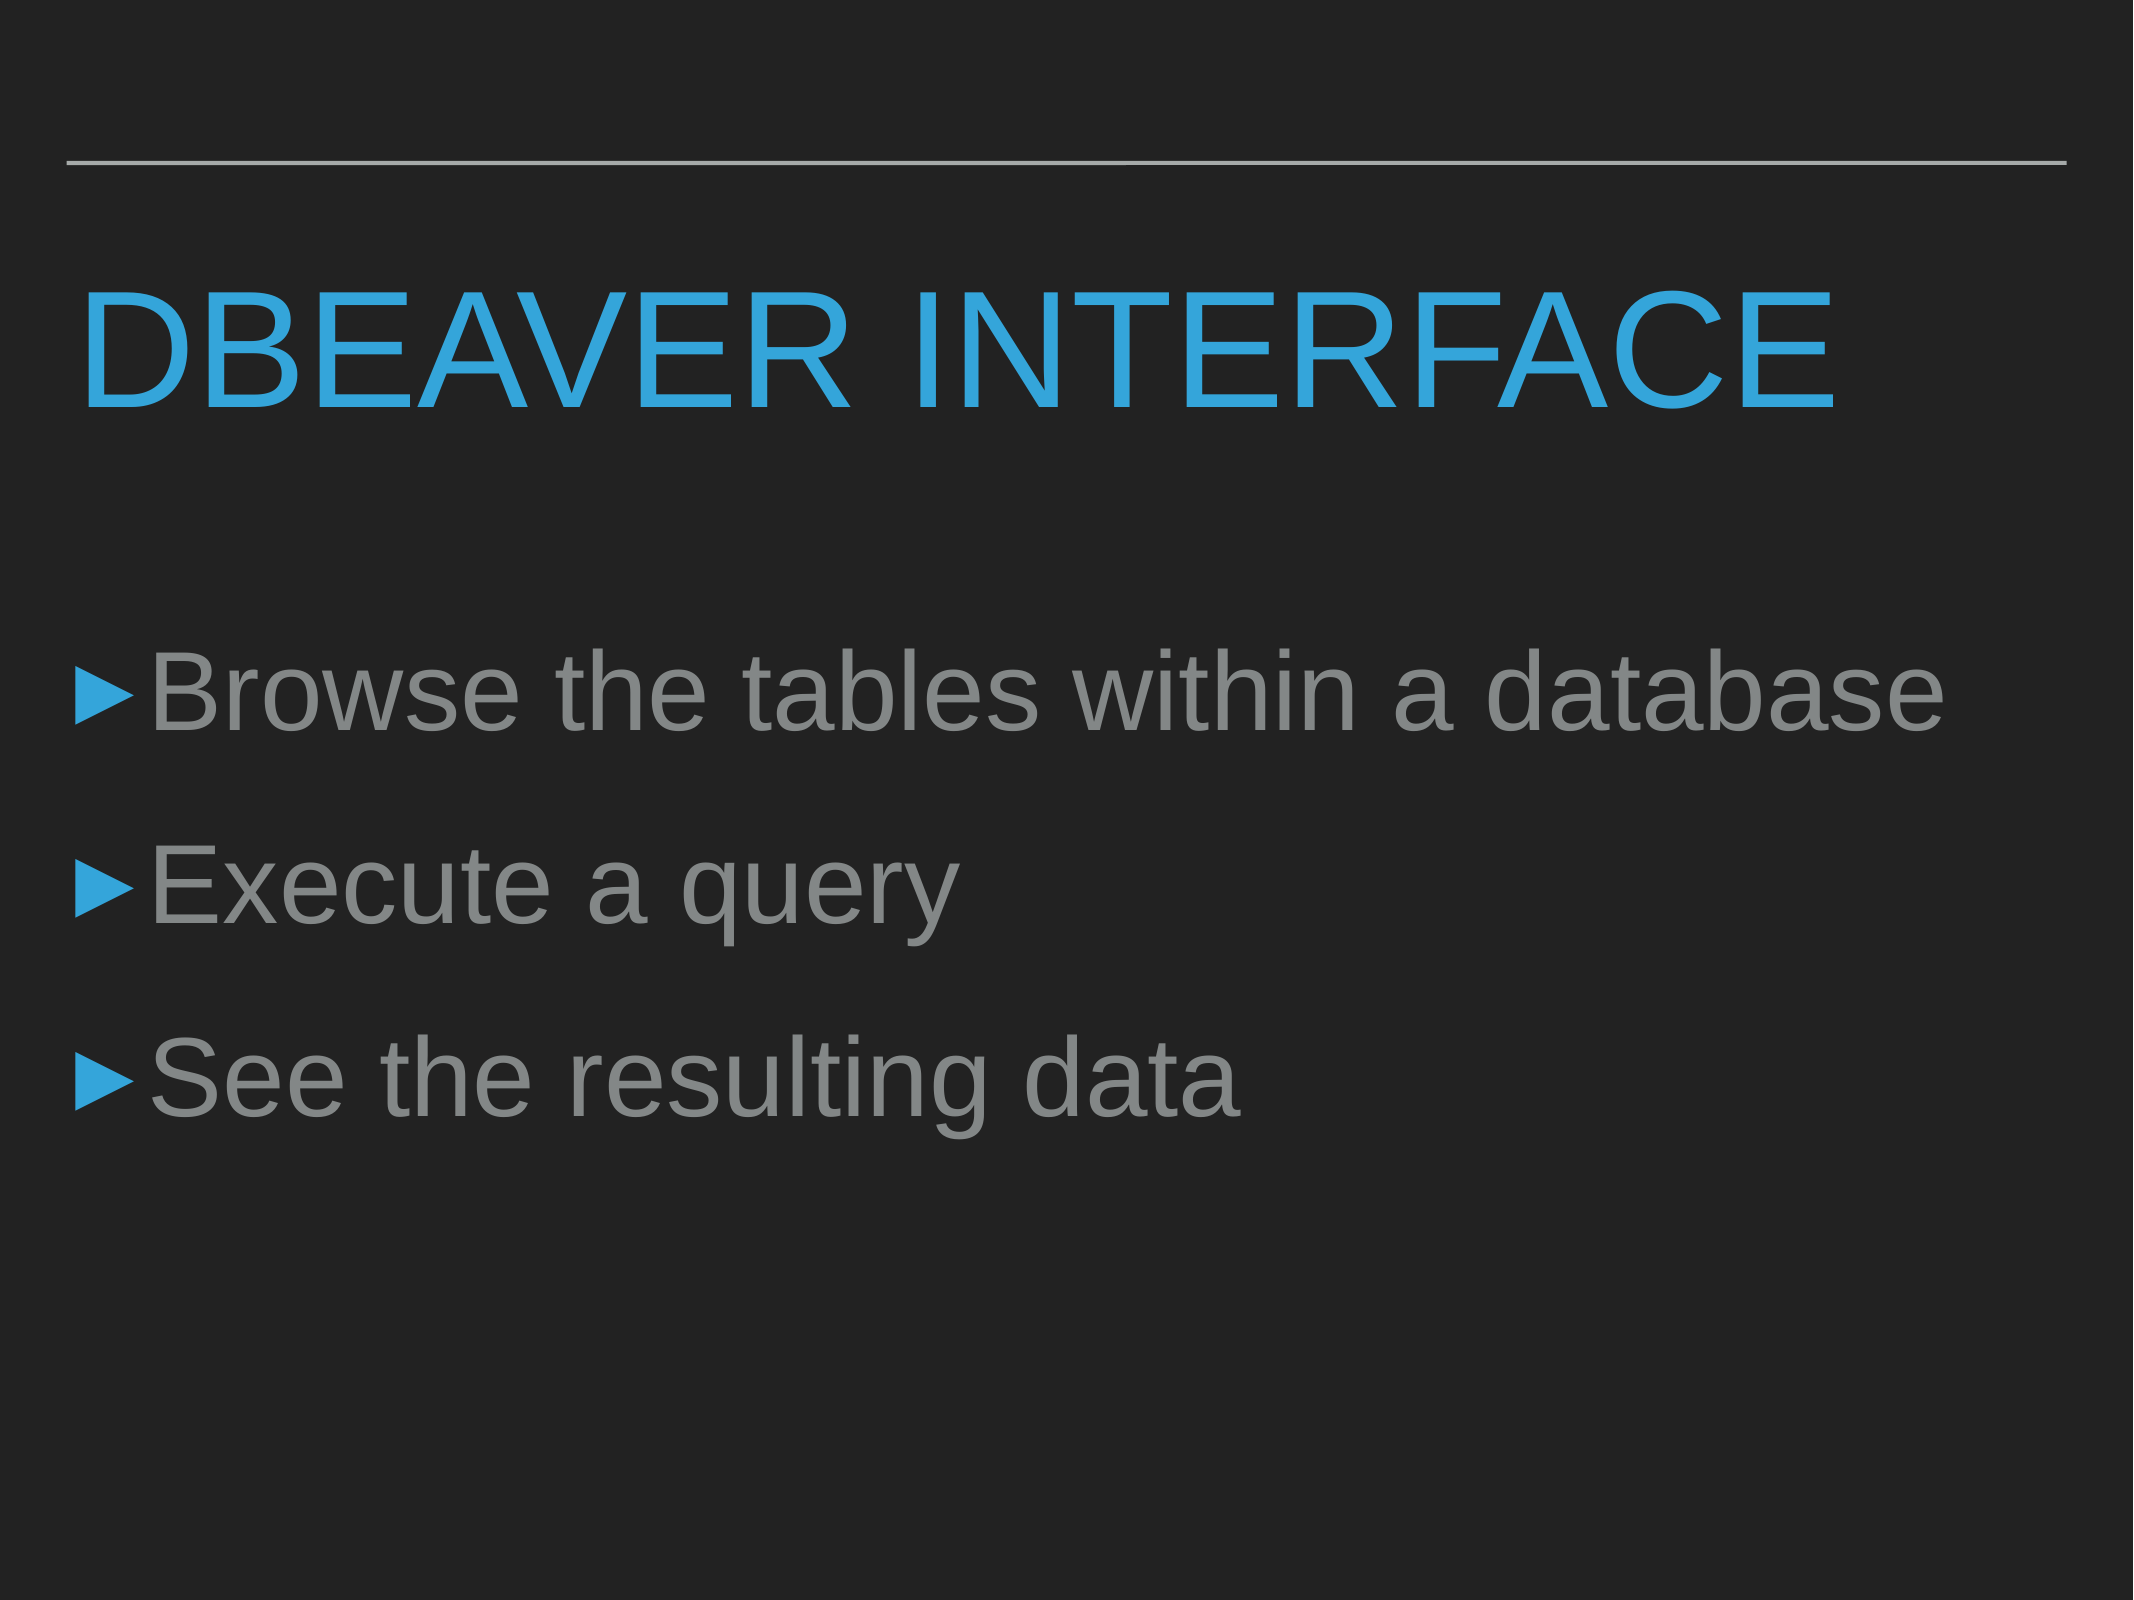

# DBeaver Interface
Browse the tables within a database
Execute a query
See the resulting data